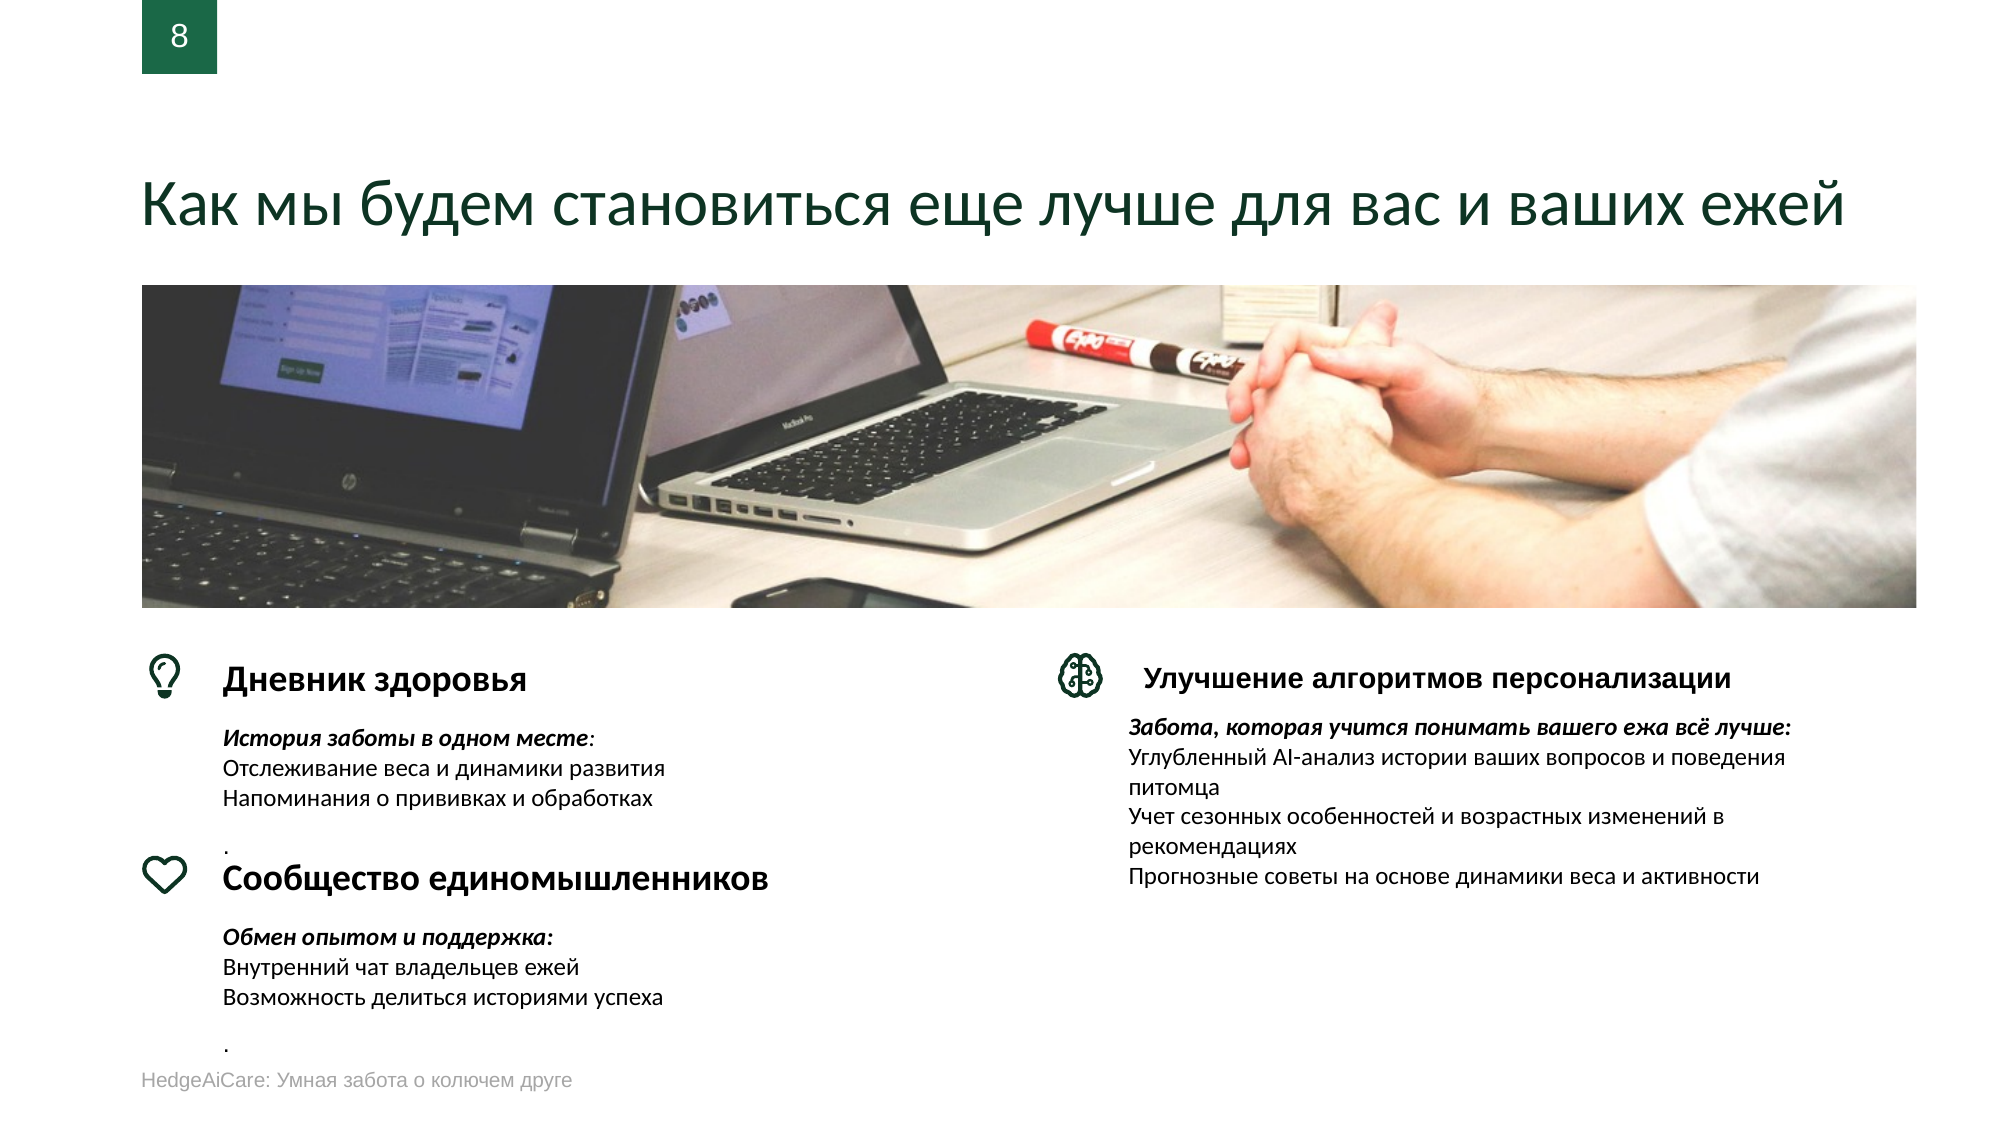

Как мы будем становиться еще лучше для вас и ваших ежей
8

Дневник здоровья
Улучшение алгоритмов персонализации
Забота, которая учится понимать вашего ежа всё лучше:
Углубленный AI-анализ истории ваших вопросов и поведения питомца
Учет сезонных особенностей и возрастных изменений в рекомендациях
Прогнозные советы на основе динамики веса и активности
История заботы в одном месте:
Отслеживание веса и динамики развития
Напоминания о прививках и обработках
.
Сообщество единомышленников

Обмен опытом и поддержка:
Внутренний чат владельцев ежей
Возможность делиться историями успеха
.

HedgeAiCare: Умная забота о колючем друге